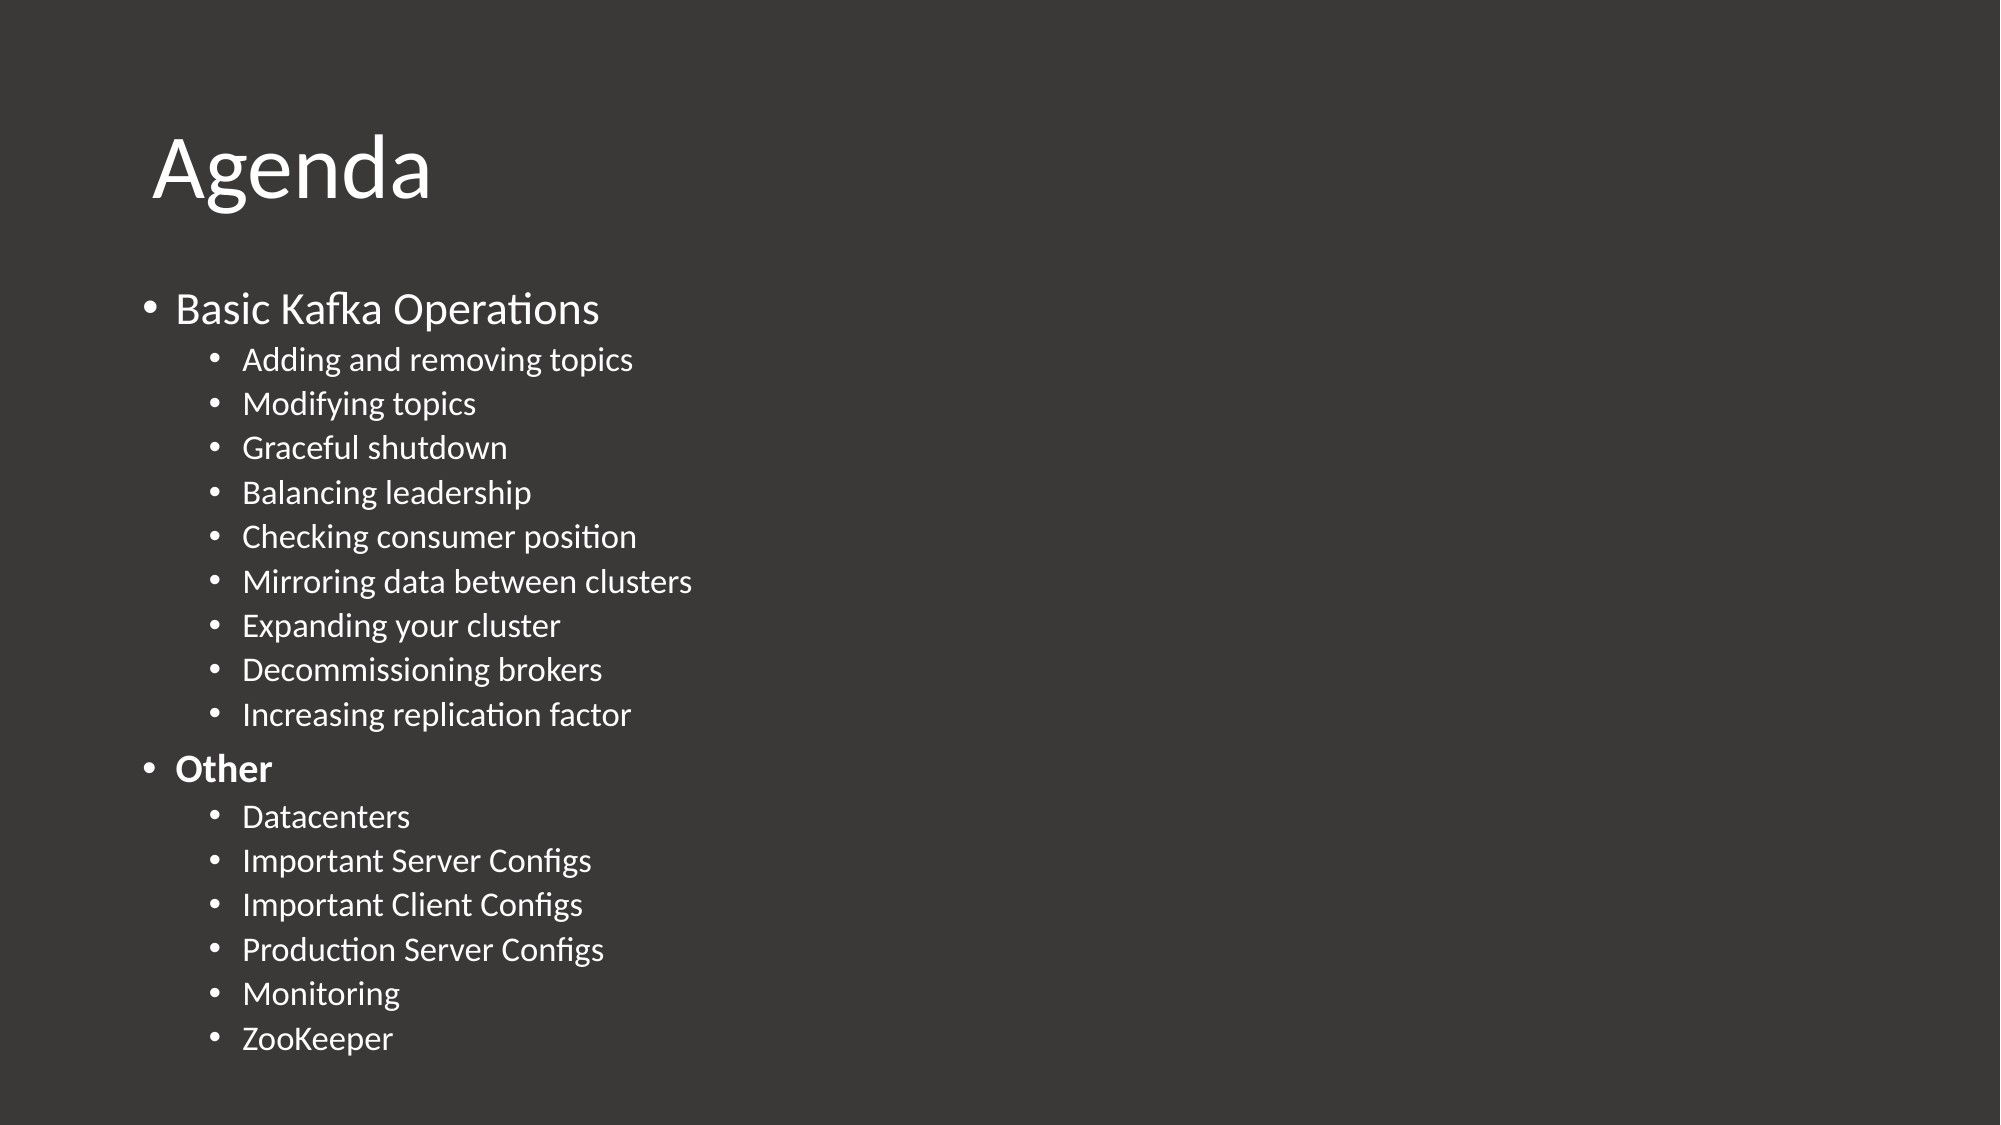

# Agenda
Basic Kafka Operations
Adding and removing topics
Modifying topics
Graceful shutdown
Balancing leadership
Checking consumer position
Mirroring data between clusters
Expanding your cluster
Decommissioning brokers
Increasing replication factor
Other
Datacenters
Important Server Configs
Important Client Configs
Production Server Configs
Monitoring
ZooKeeper